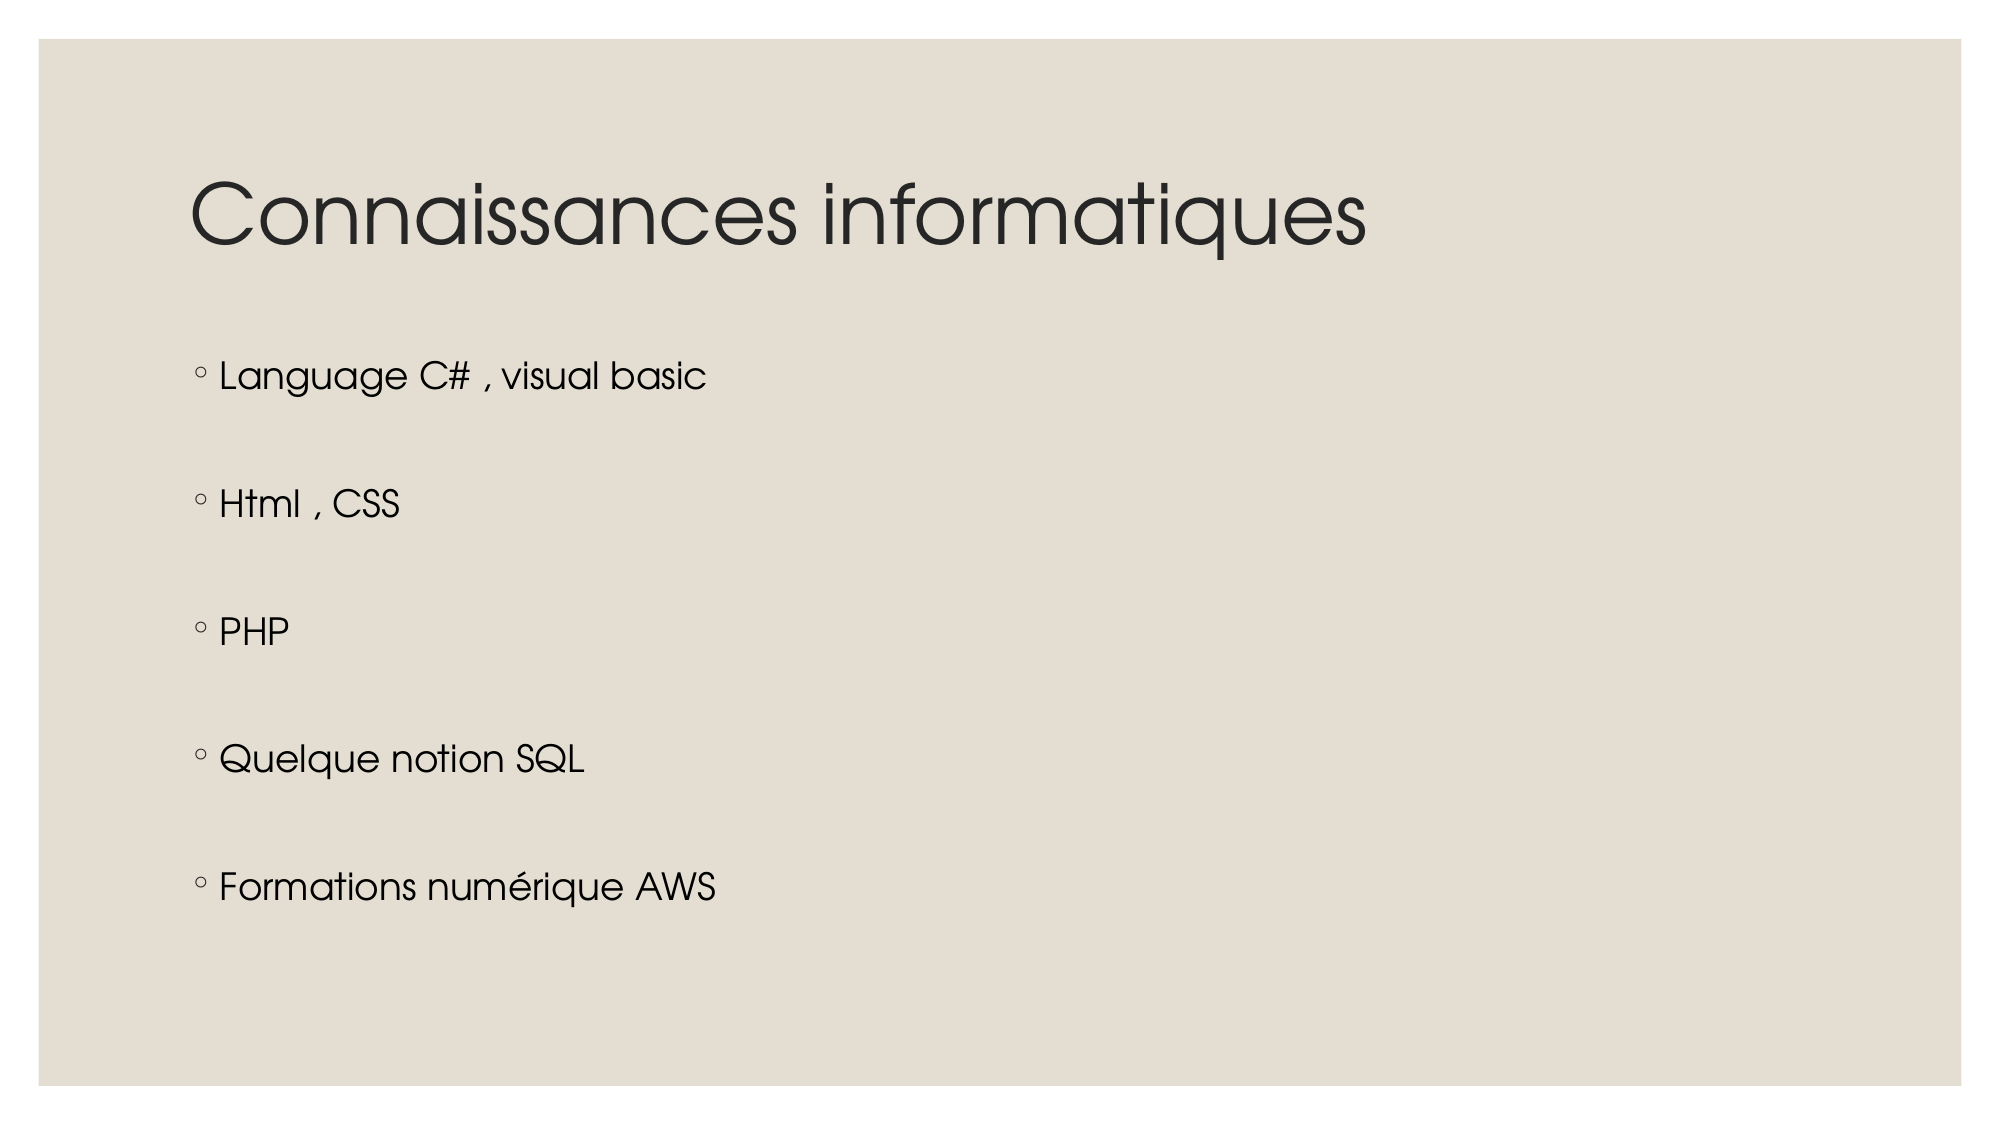

# Connaissances informatiques
Language C# , visual basic

Html , CSS

PHP

Quelque notion SQL

Formations numérique AWS